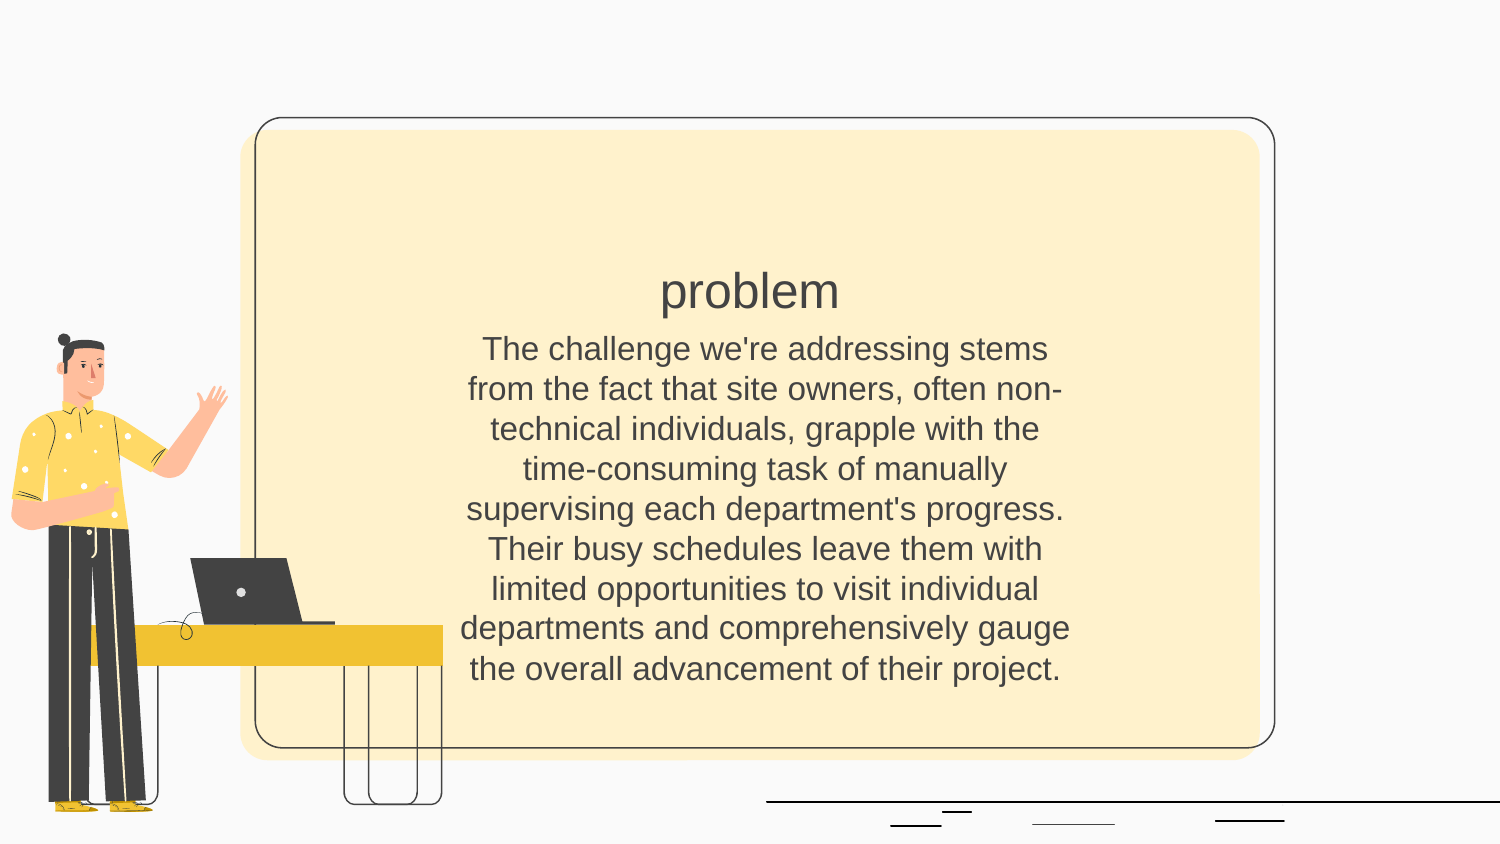

# problem
The challenge we're addressing stems from the fact that site owners, often non-technical individuals, grapple with the time-consuming task of manually supervising each department's progress. Their busy schedules leave them with limited opportunities to visit individual departments and comprehensively gauge the overall advancement of their project.